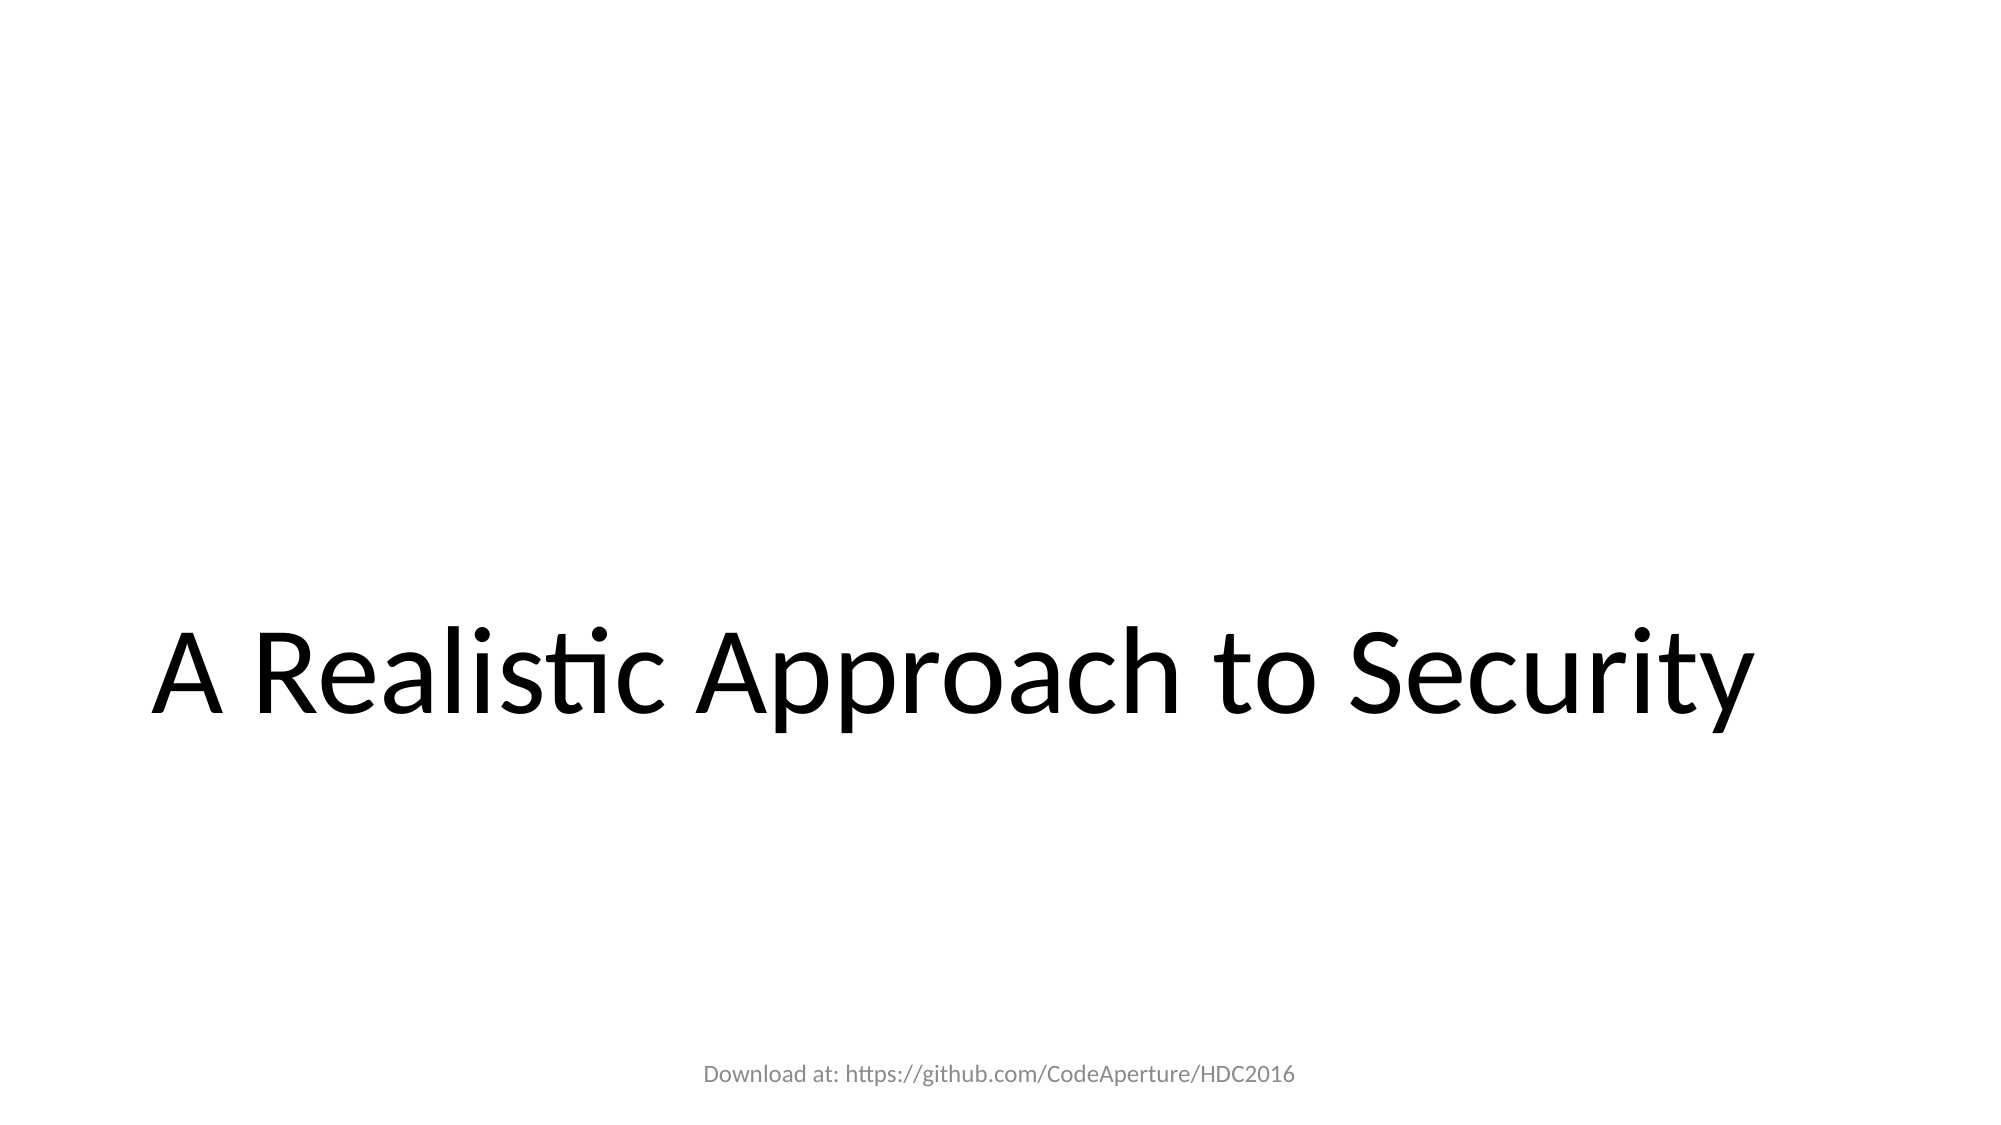

# A Realistic Approach to Security

Download at: https://github.com/CodeAperture/HDC2016